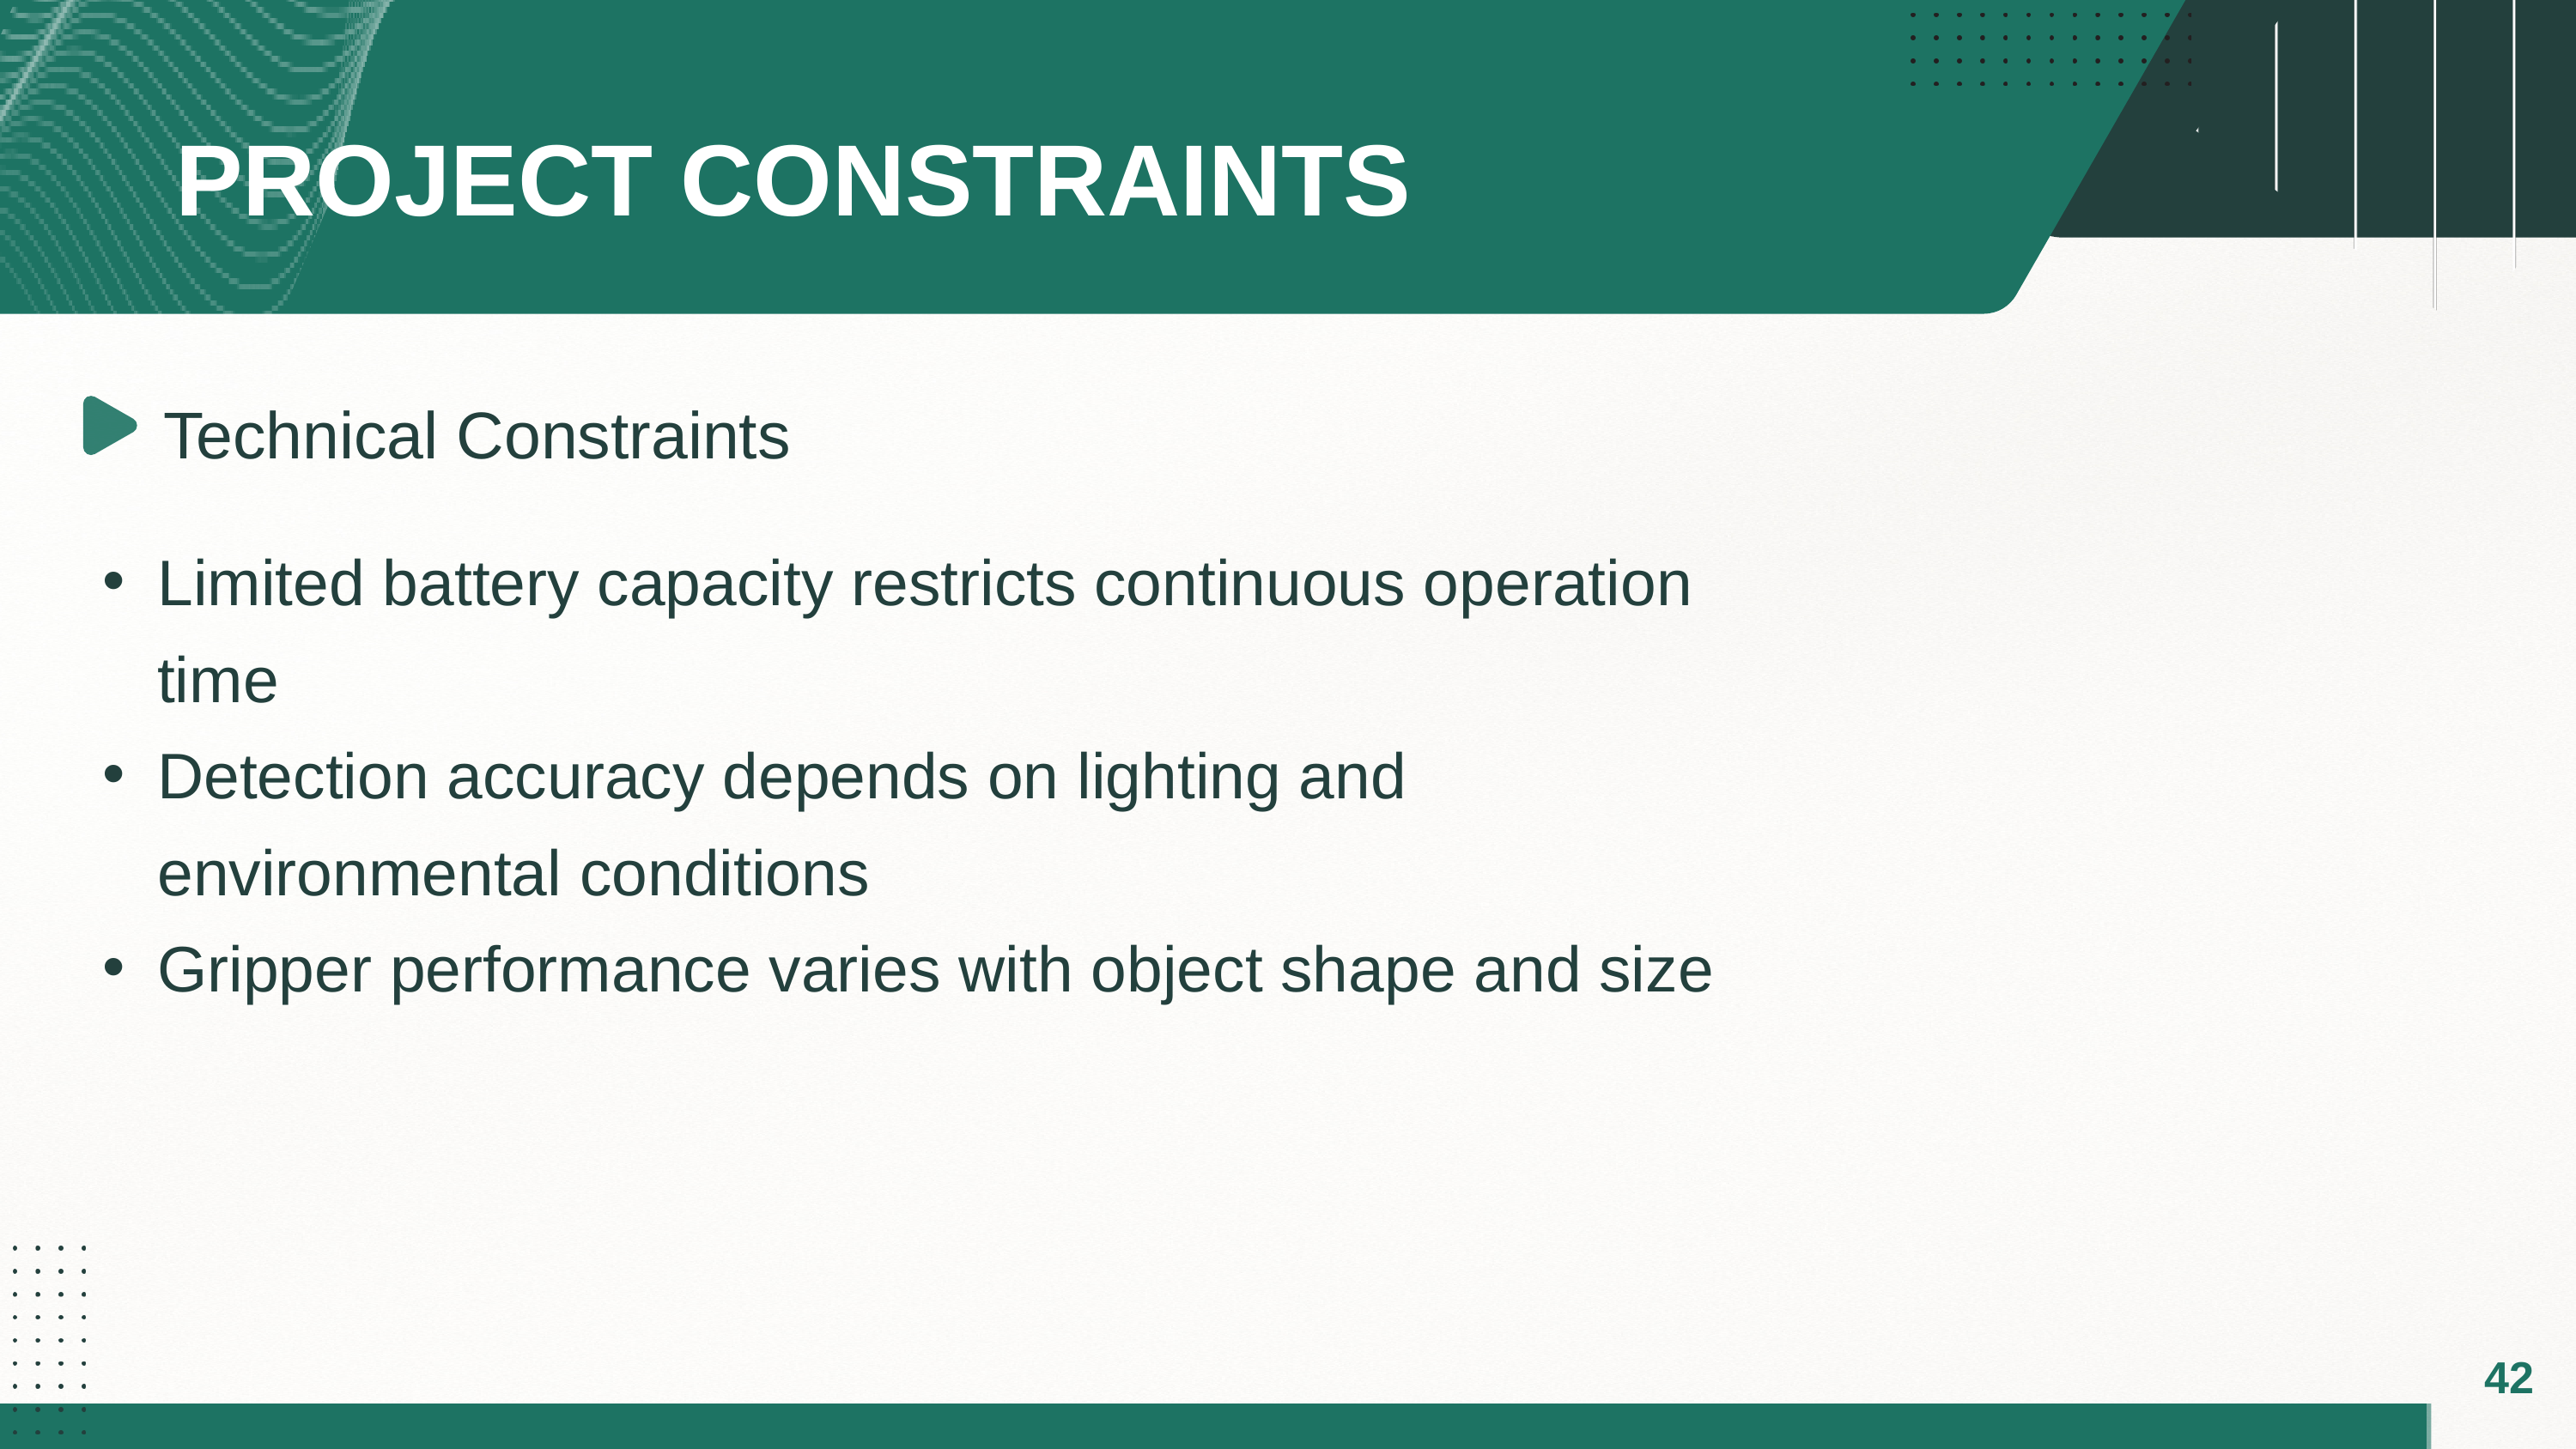

PROJECT CONSTRAINTS
Technical Constraints

Limited battery capacity restricts continuous operation time
Detection accuracy depends on lighting and environmental conditions
Gripper performance varies with object shape and size

42